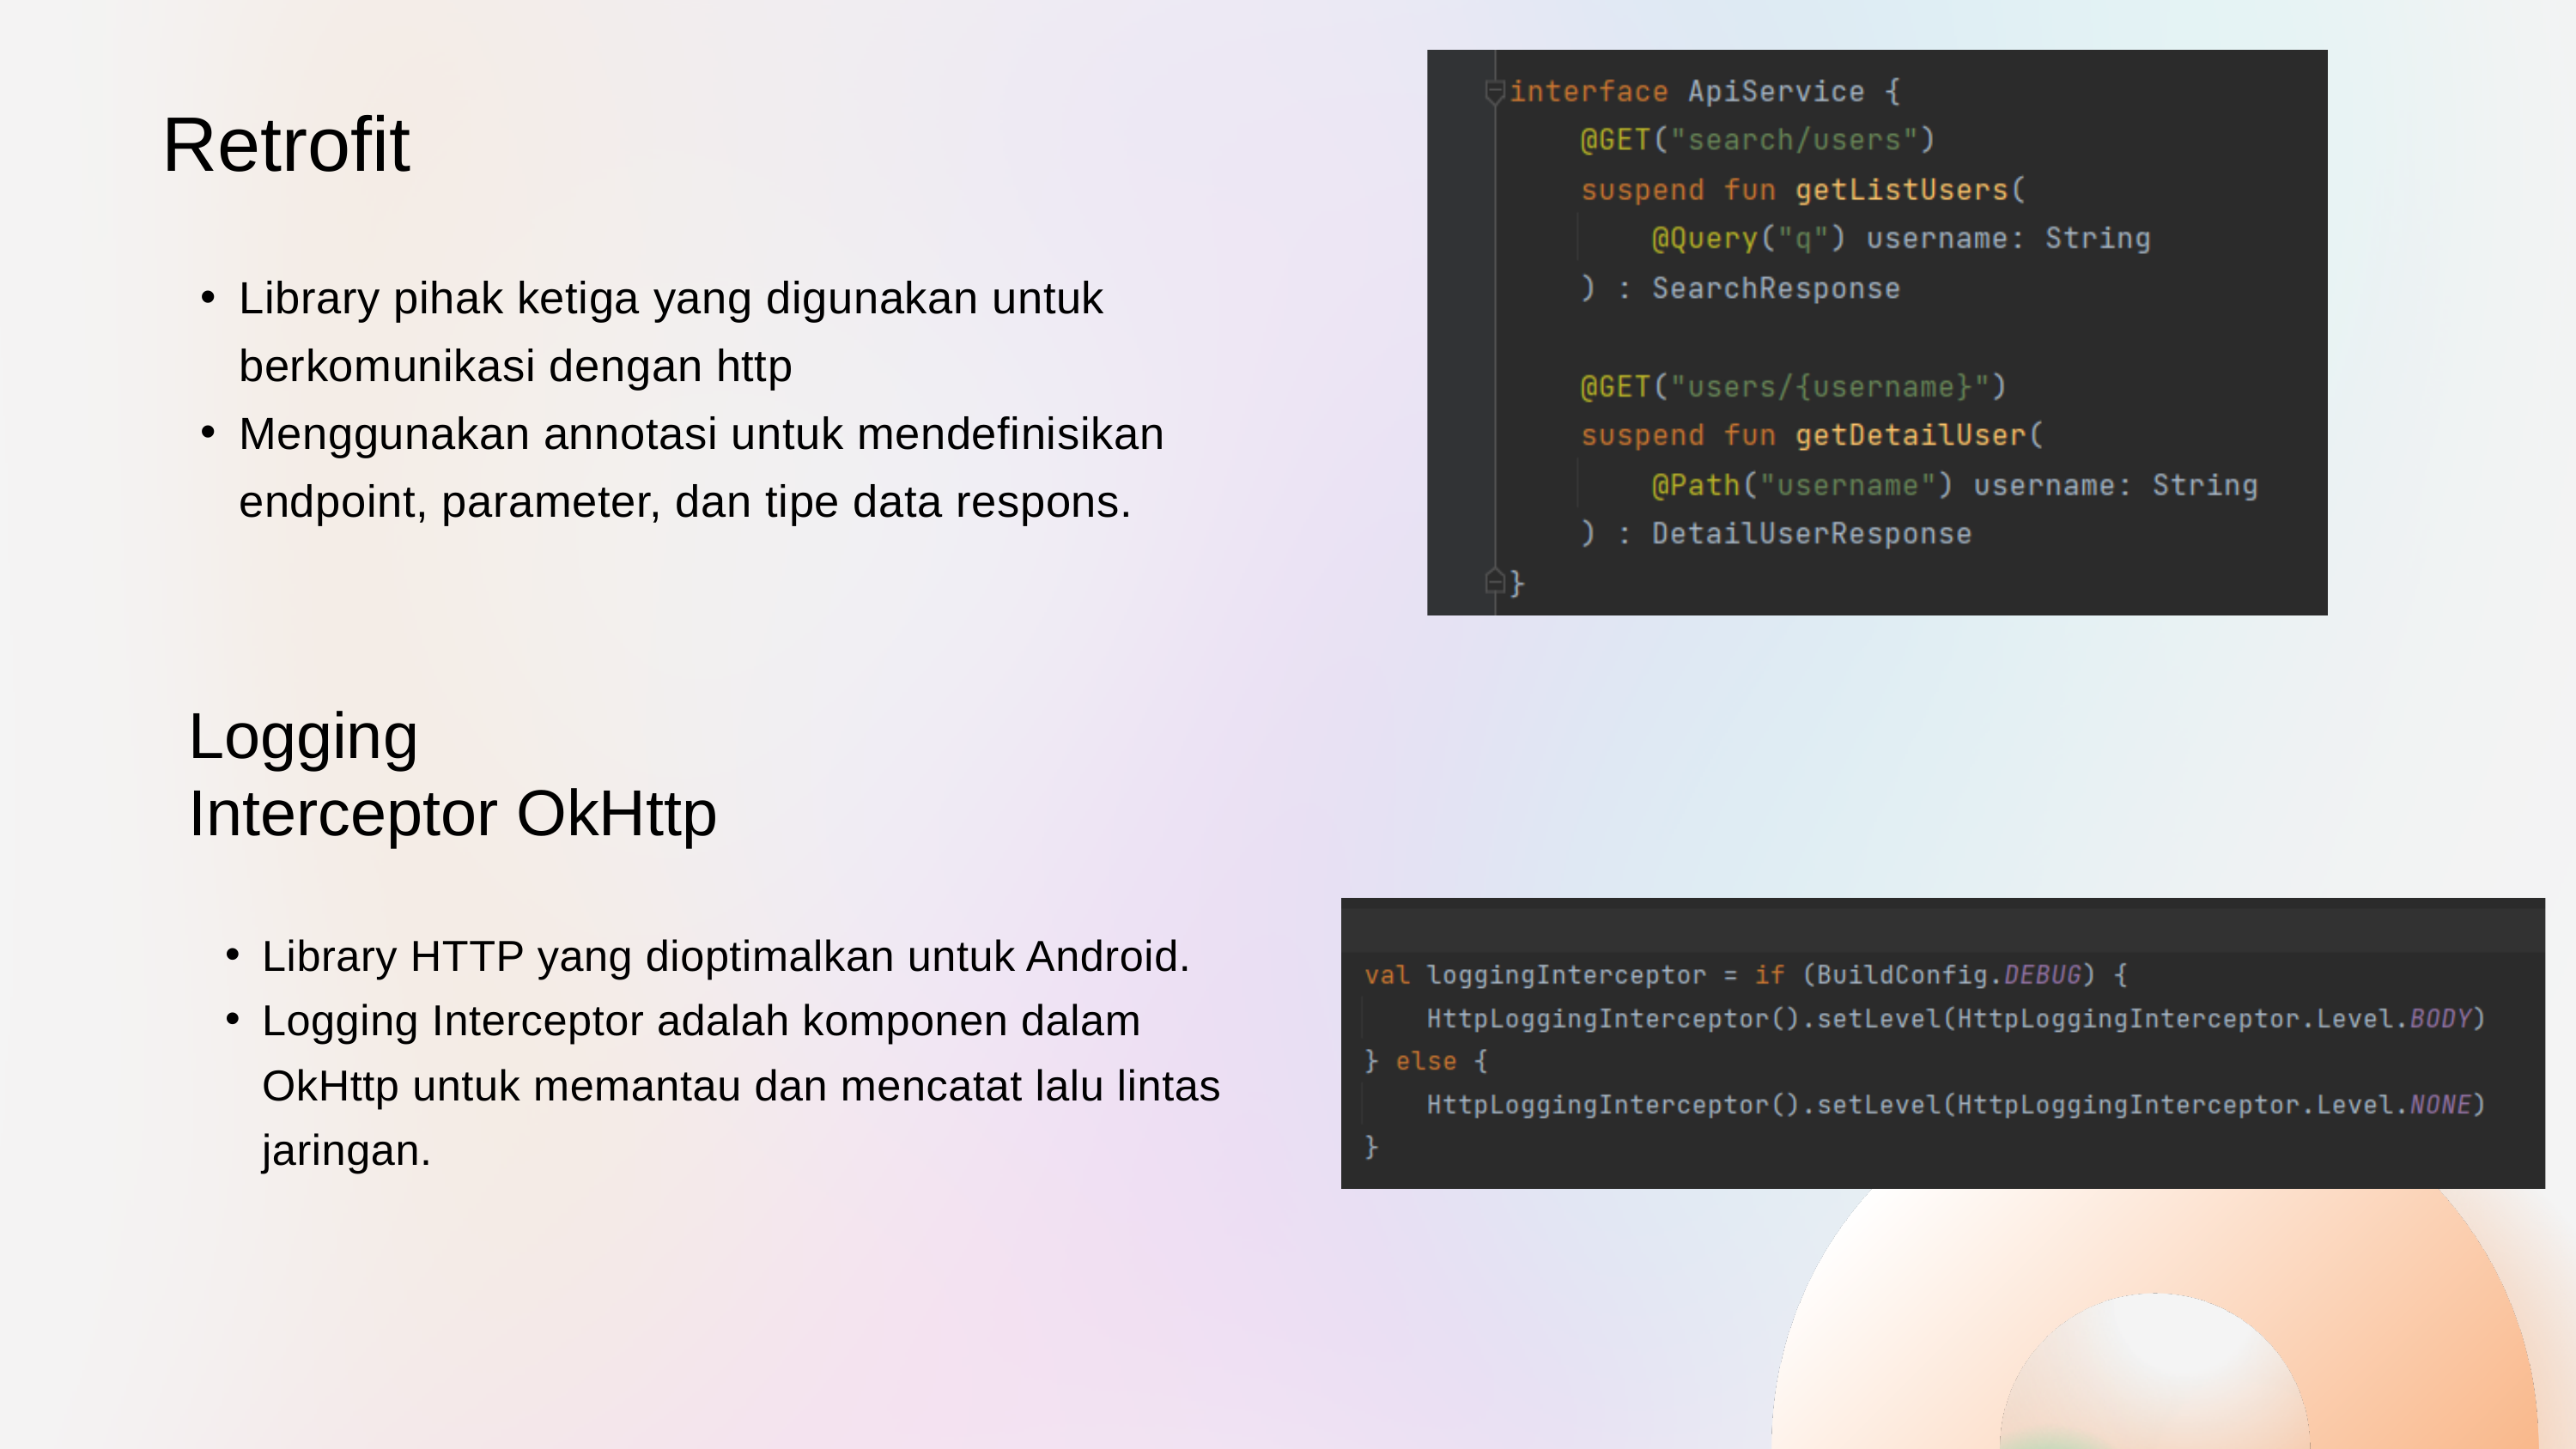

Retrofit
Library pihak ketiga yang digunakan untuk berkomunikasi dengan http
Menggunakan annotasi untuk mendefinisikan endpoint, parameter, dan tipe data respons.
Logging
Interceptor OkHttp
Library HTTP yang dioptimalkan untuk Android.
Logging Interceptor adalah komponen dalam OkHttp untuk memantau dan mencatat lalu lintas jaringan.